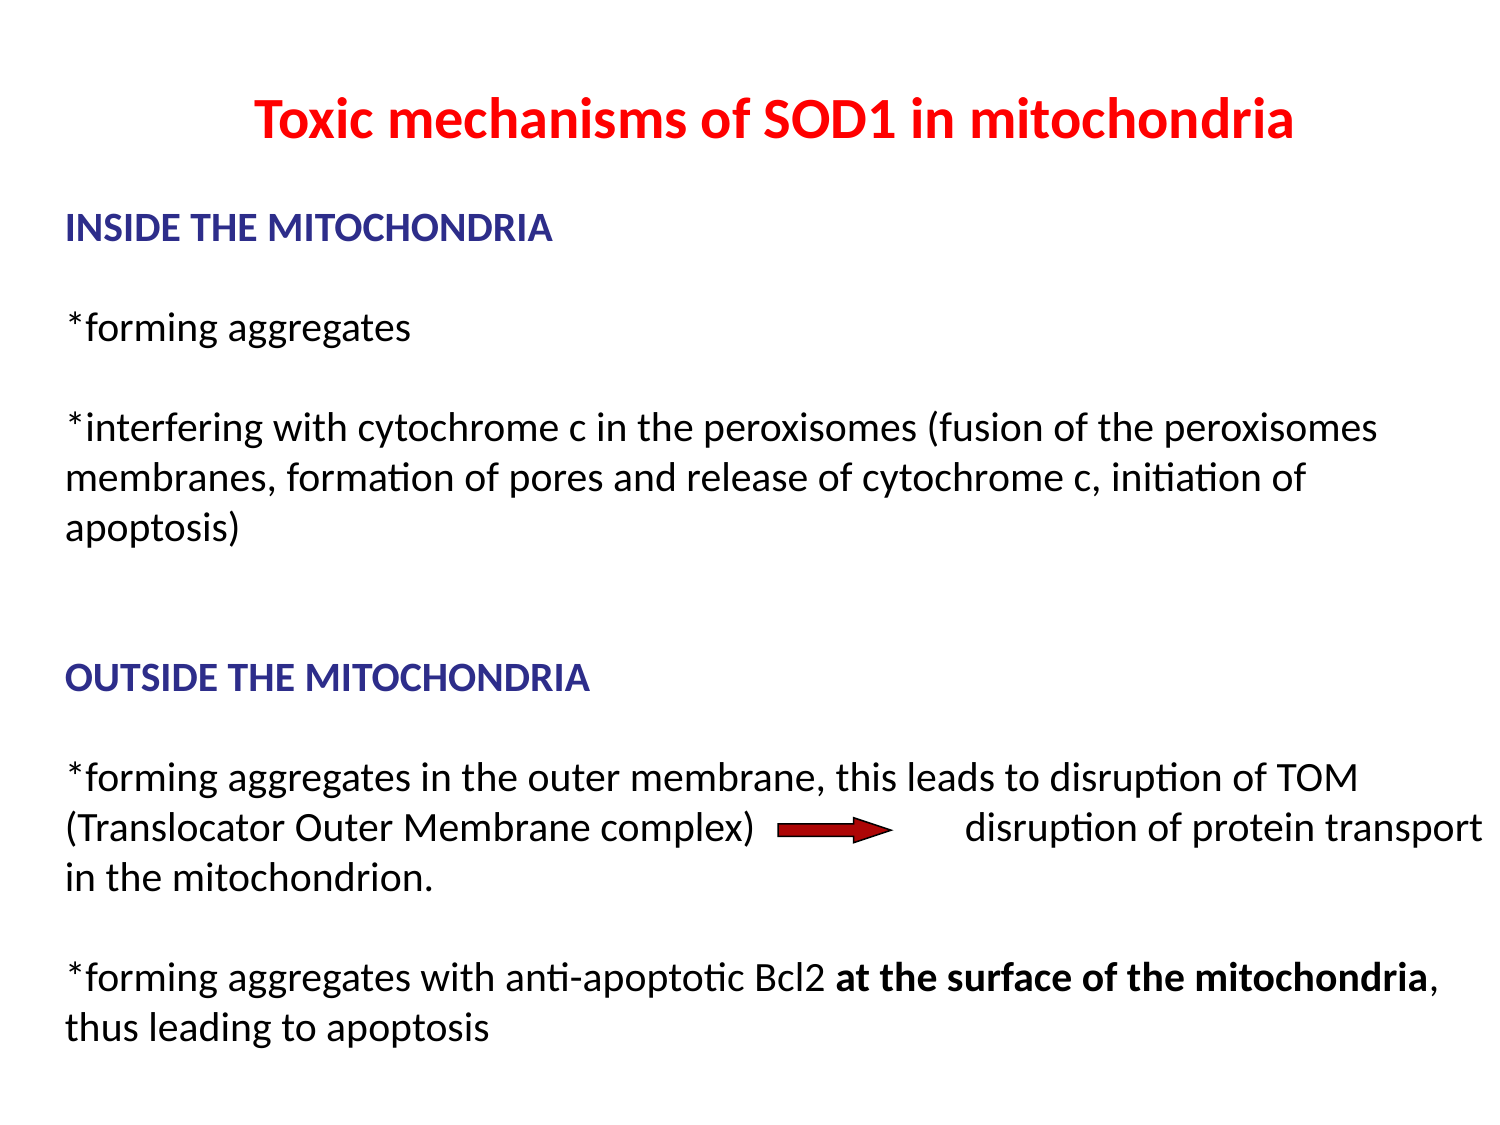

Toxic mechanisms of SOD1 in mitochondria

INSIDE THE MITOCHONDRIA

*forming aggregates

*interfering with cytochrome c in the peroxisomes (fusion of the peroxisomes membranes, formation of pores and release of cytochrome c, initiation of apoptosis)

OUTSIDE THE MITOCHONDRIA

*forming aggregates in the outer membrane, this leads to disruption of TOM (Translocator Outer Membrane complex)		disruption of protein transport in the mitochondrion.

*forming aggregates with anti-apoptotic Bcl2 at the surface of the mitochondria, thus leading to apoptosis